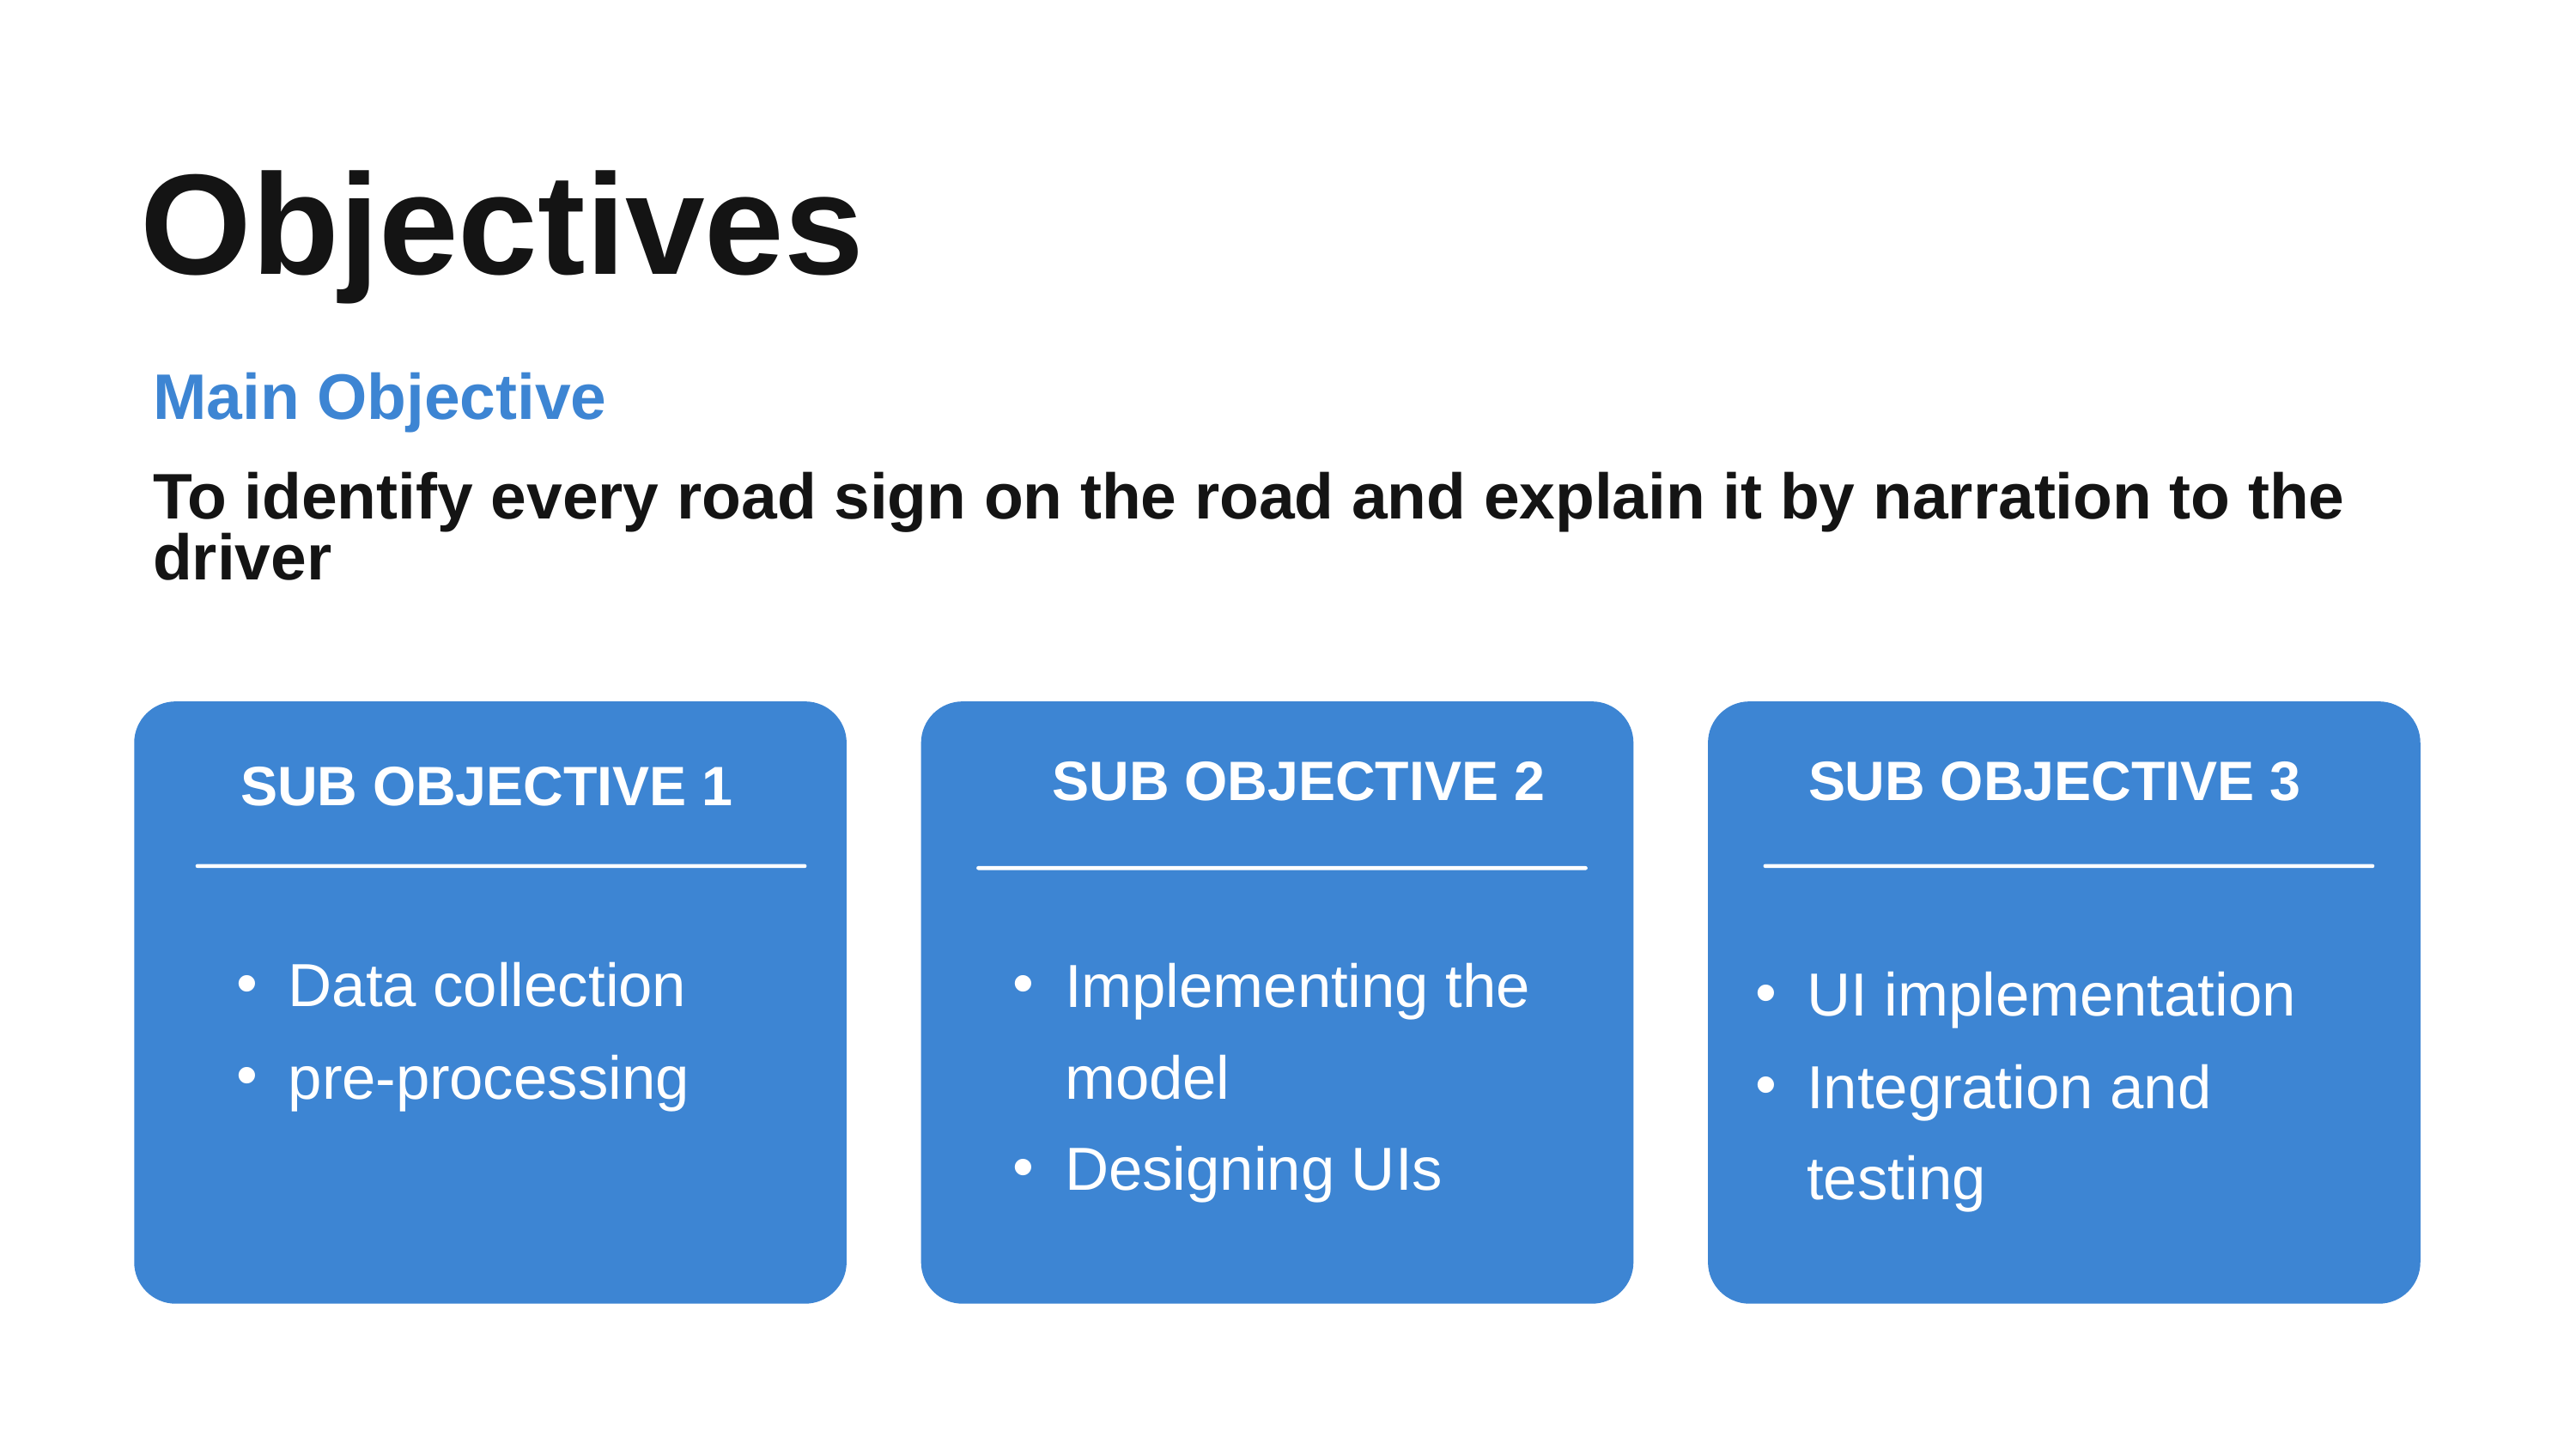

Objectives
Main Objective
To identify every road sign on the road and explain it by narration to the driver

SUB OBJECTIVE 2
SUB OBJECTIVE 3
SUB OBJECTIVE 1

Data collection
pre-processing
Implementing the model
Designing UIs
UI implementation
Integration and testing